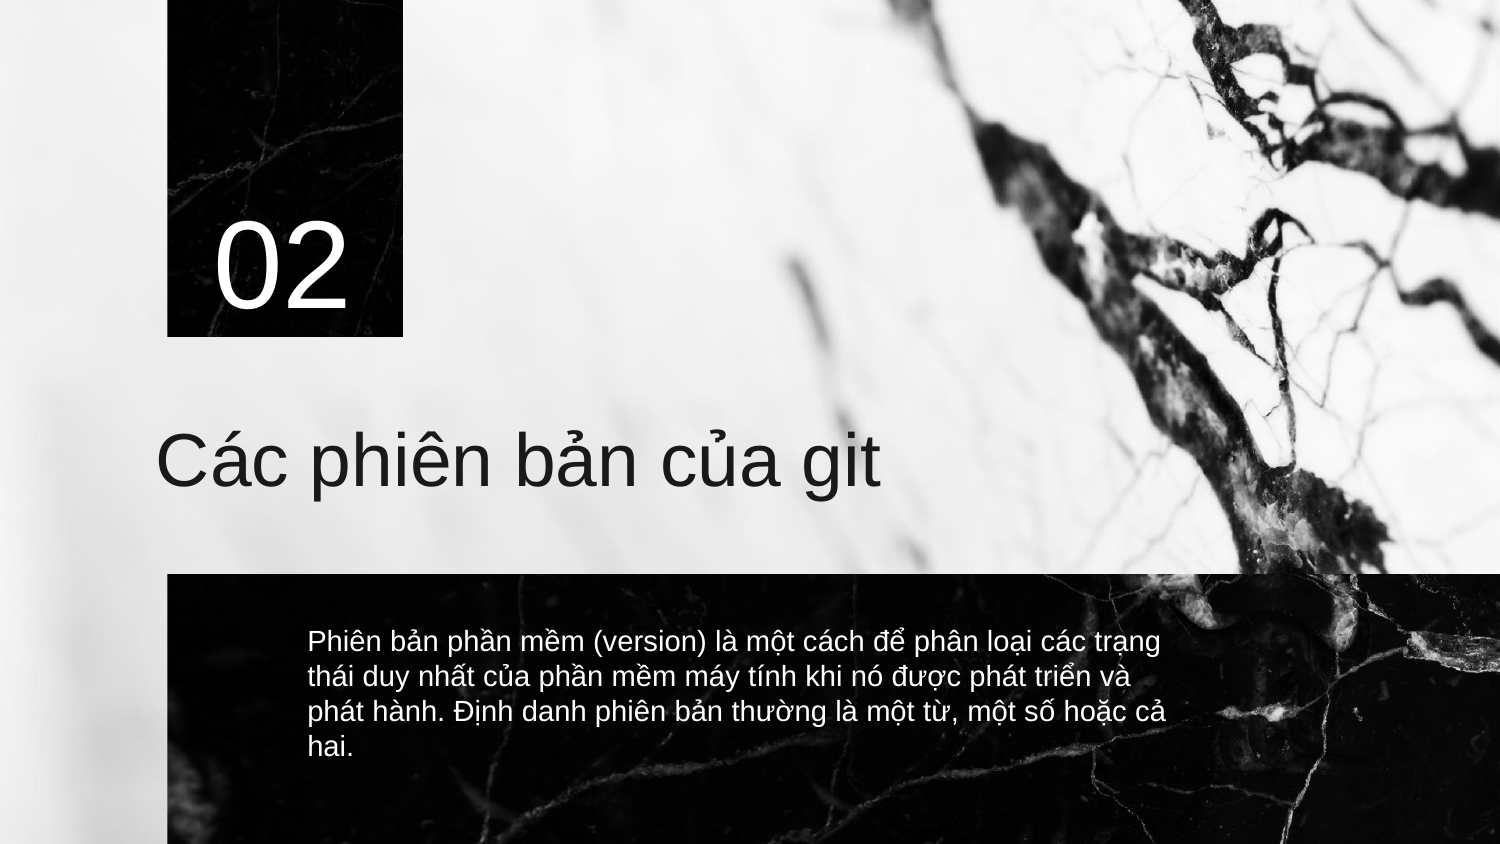

02
# Các phiên bản của git
Phiên bản phần mềm (version) là một cách để phân loại các trạng thái duy nhất của phần mềm máy tính khi nó được phát triển và phát hành. Định danh phiên bản thường là một từ, một số hoặc cả hai.